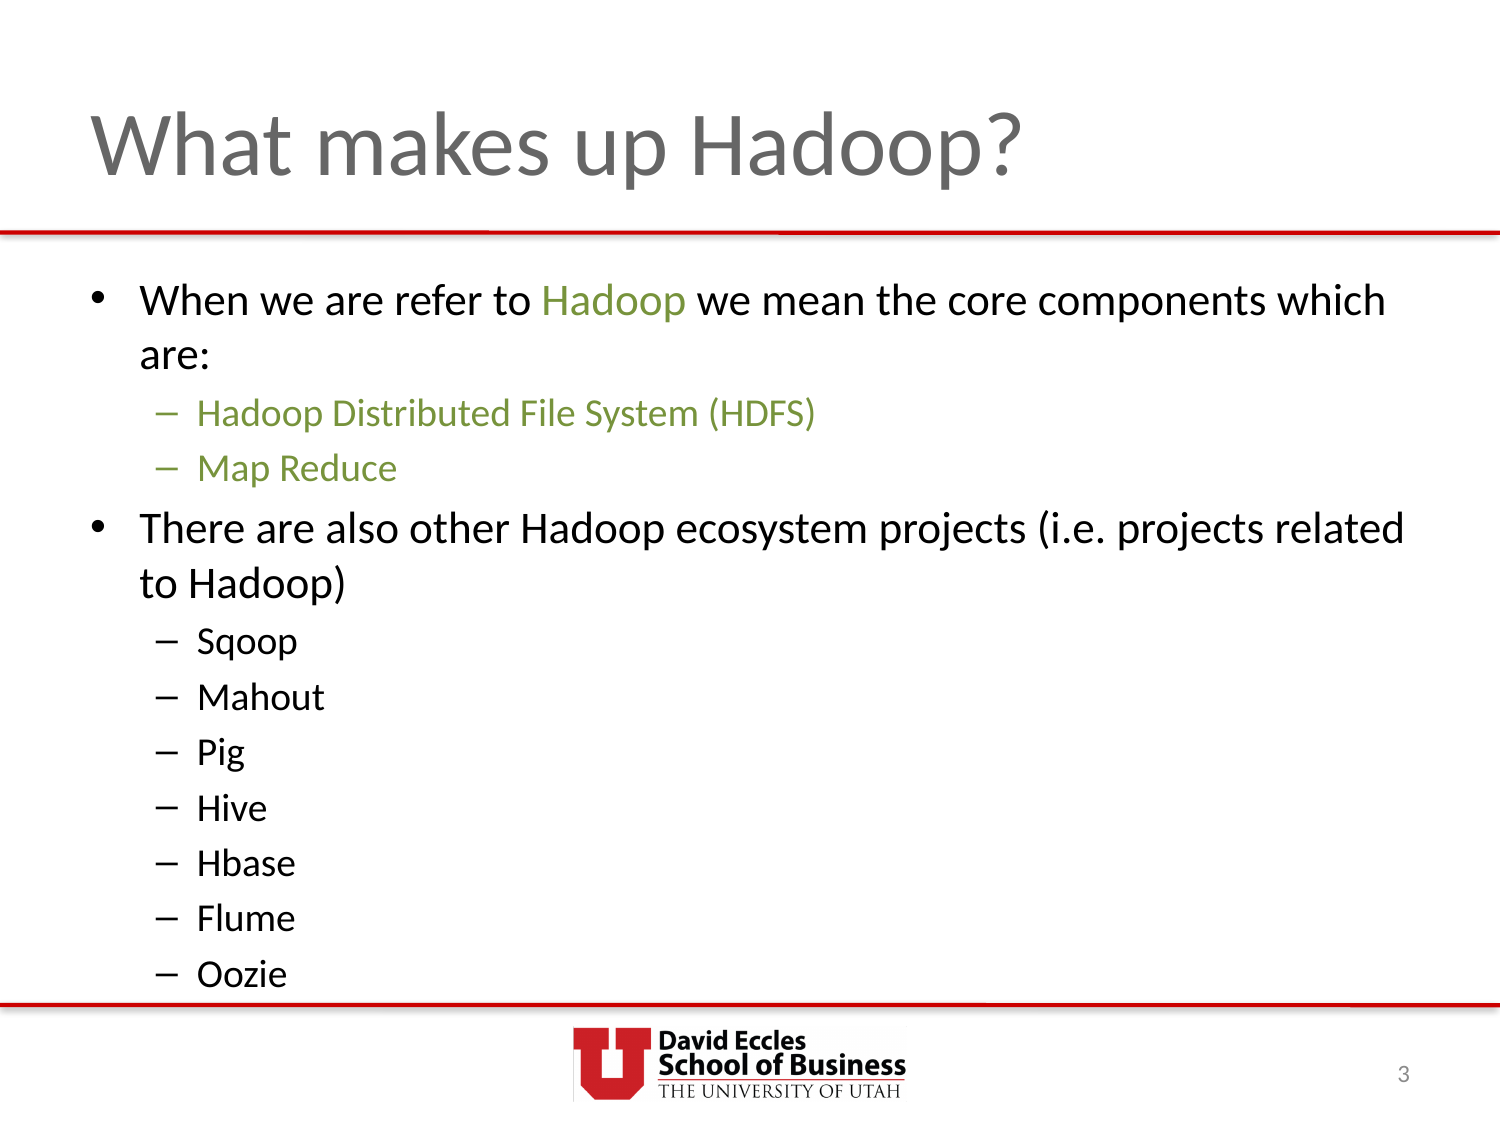

# What makes up Hadoop?
When we are refer to Hadoop we mean the core components which are:
Hadoop Distributed File System (HDFS)
Map Reduce
There are also other Hadoop ecosystem projects (i.e. projects related to Hadoop)
Sqoop
Mahout
Pig
Hive
Hbase
Flume
Oozie
3